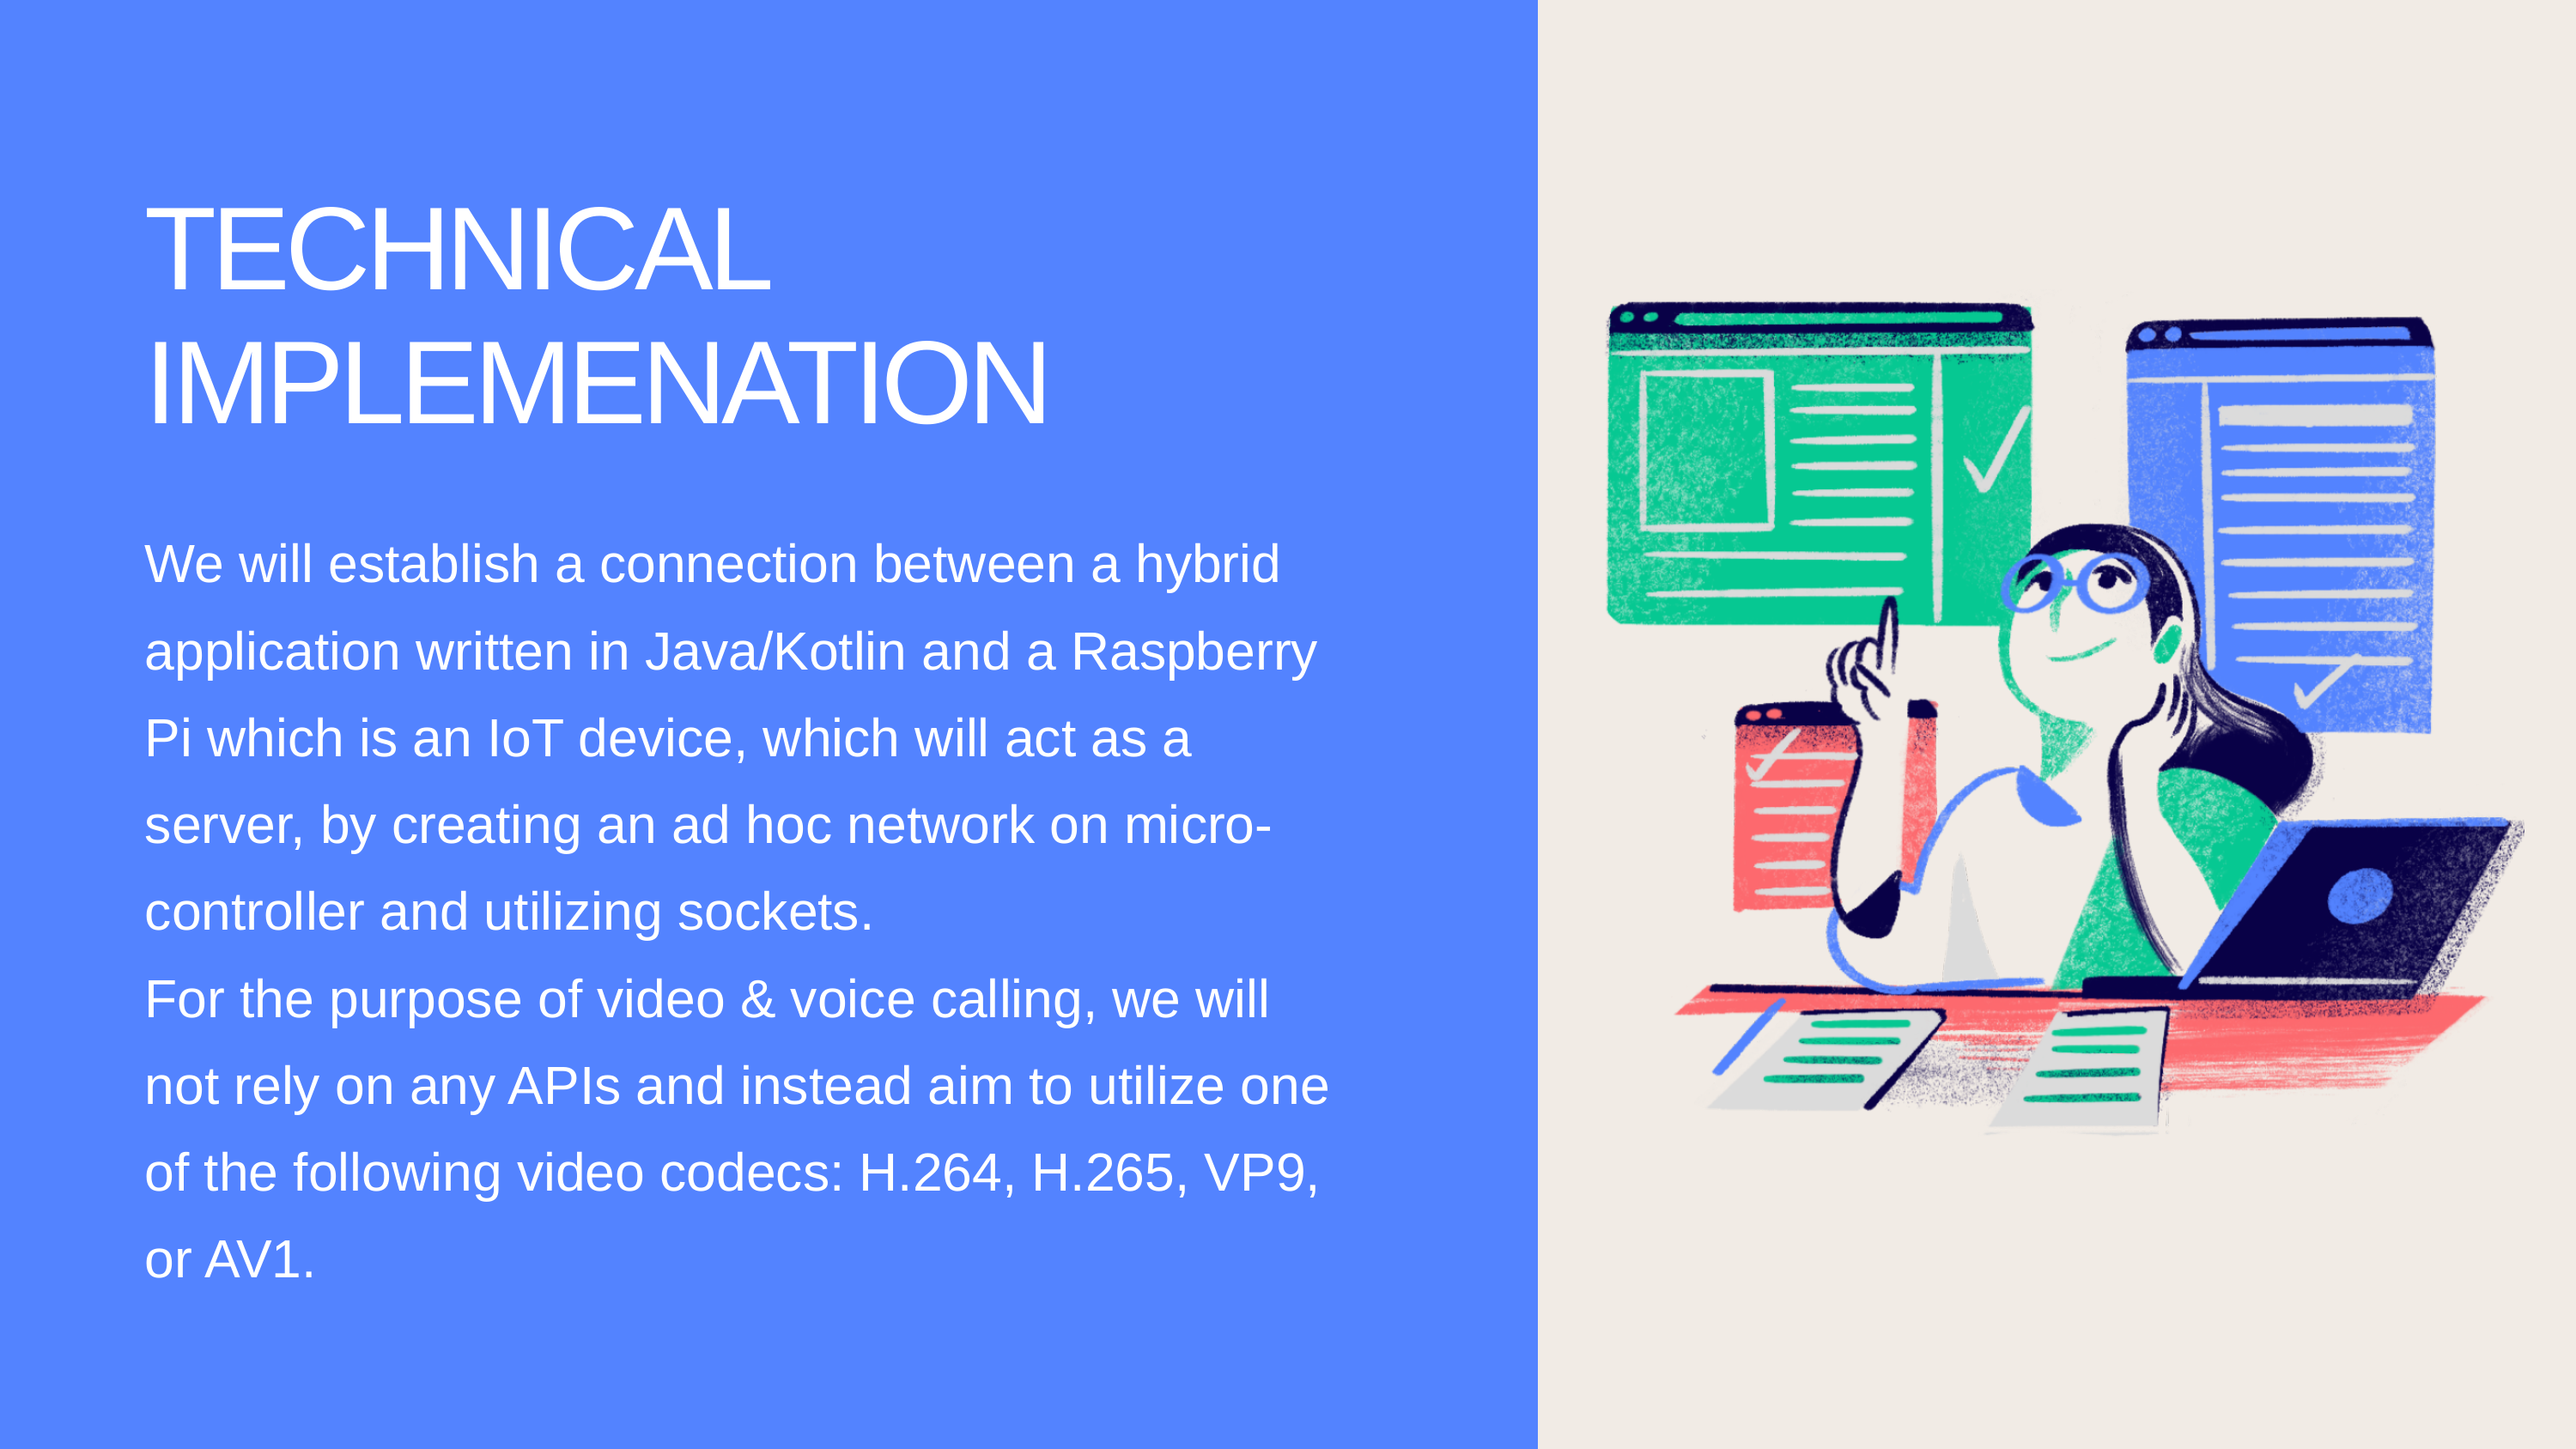

TECHNICAL IMPLEMENATION

We will establish a connection between a hybrid application written in Java/Kotlin and a Raspberry Pi which is an IoT device, which will act as a server, by creating an ad hoc network on micro-controller and utilizing sockets.
For the purpose of video & voice calling, we will not rely on any APIs and instead aim to utilize one of the following video codecs: H.264, H.265, VP9, or AV1.